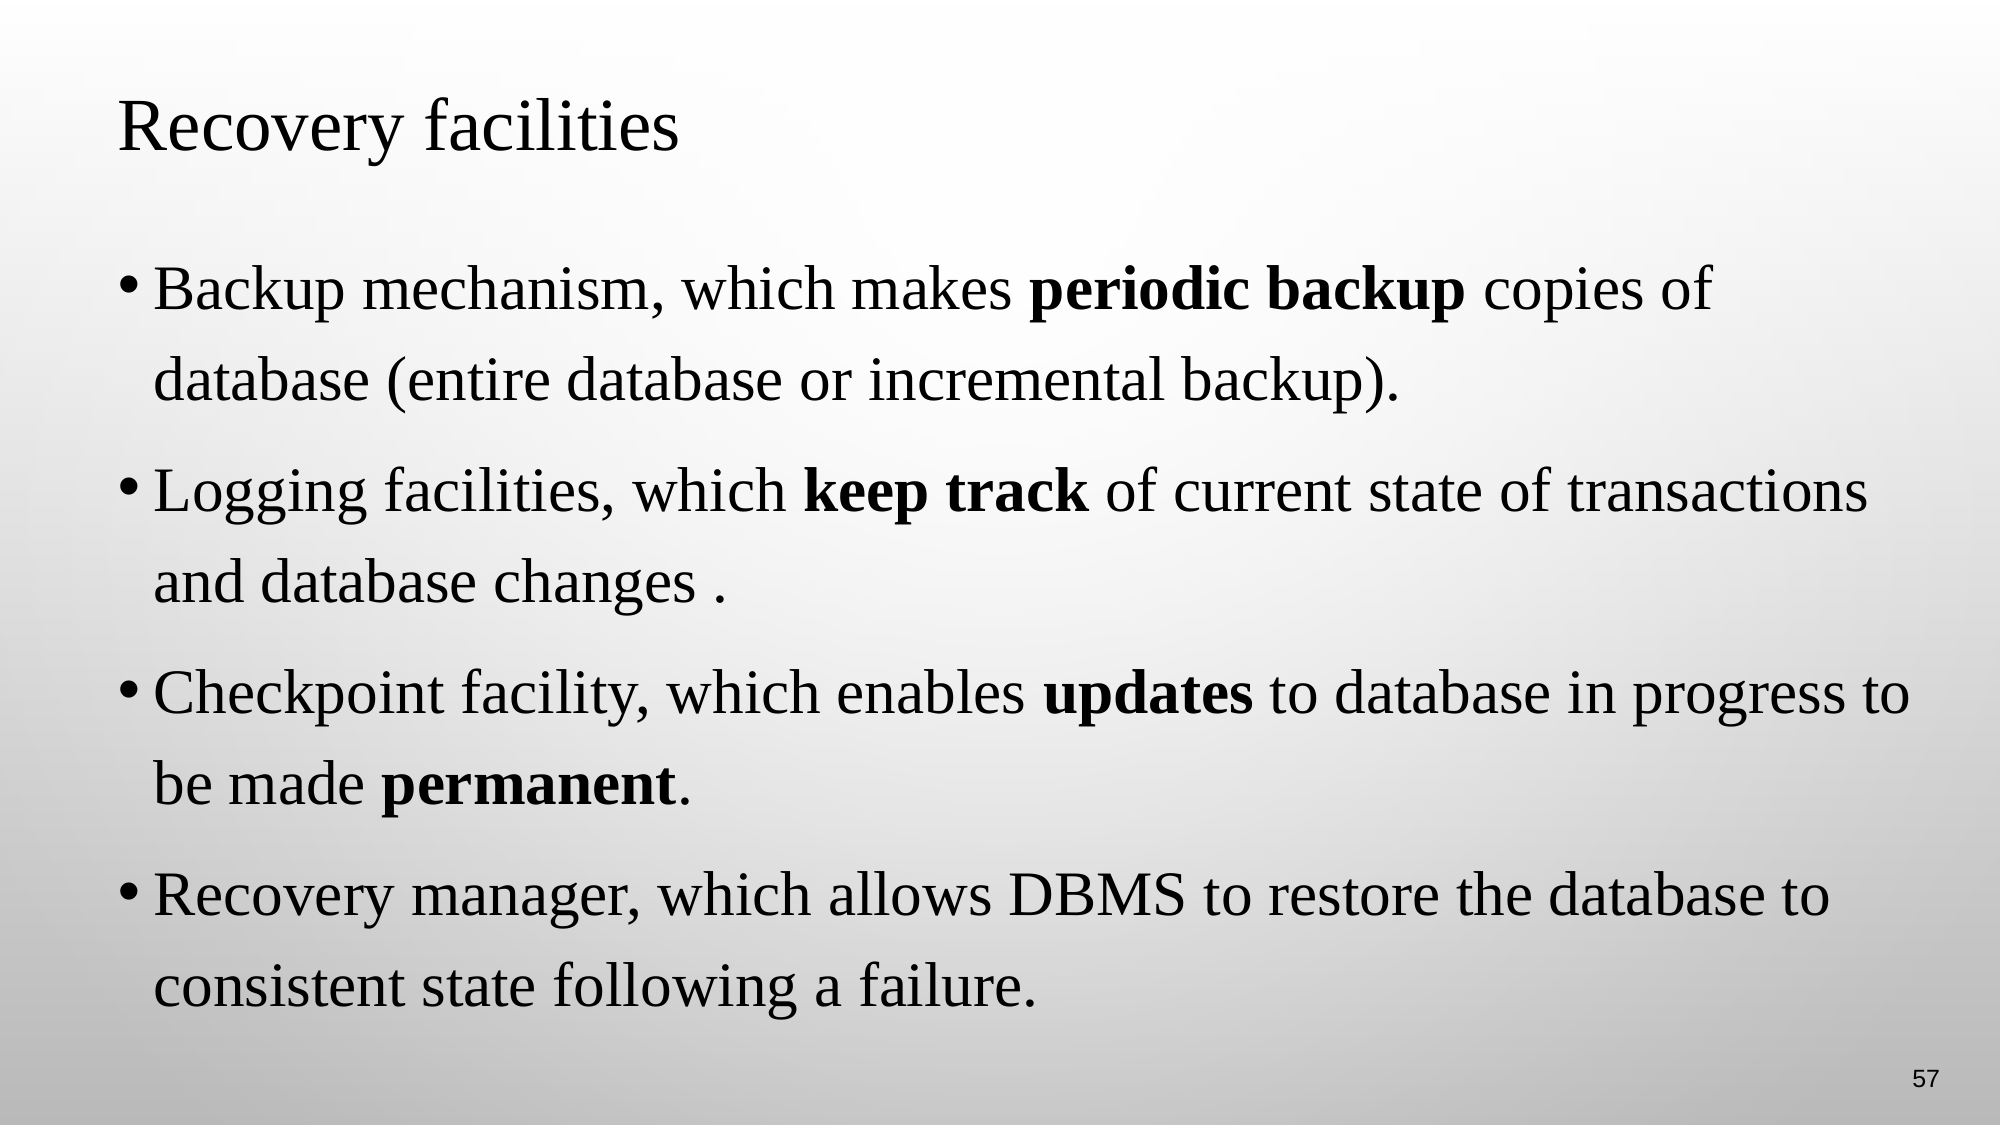

# Recovery facilities
Backup mechanism, which makes periodic backup copies of database (entire database or incremental backup).
Logging facilities, which keep track of current state of transactions and database changes .
Checkpoint facility, which enables updates to database in progress to be made permanent.
Recovery manager, which allows DBMS to restore the database to consistent state following a failure.
57